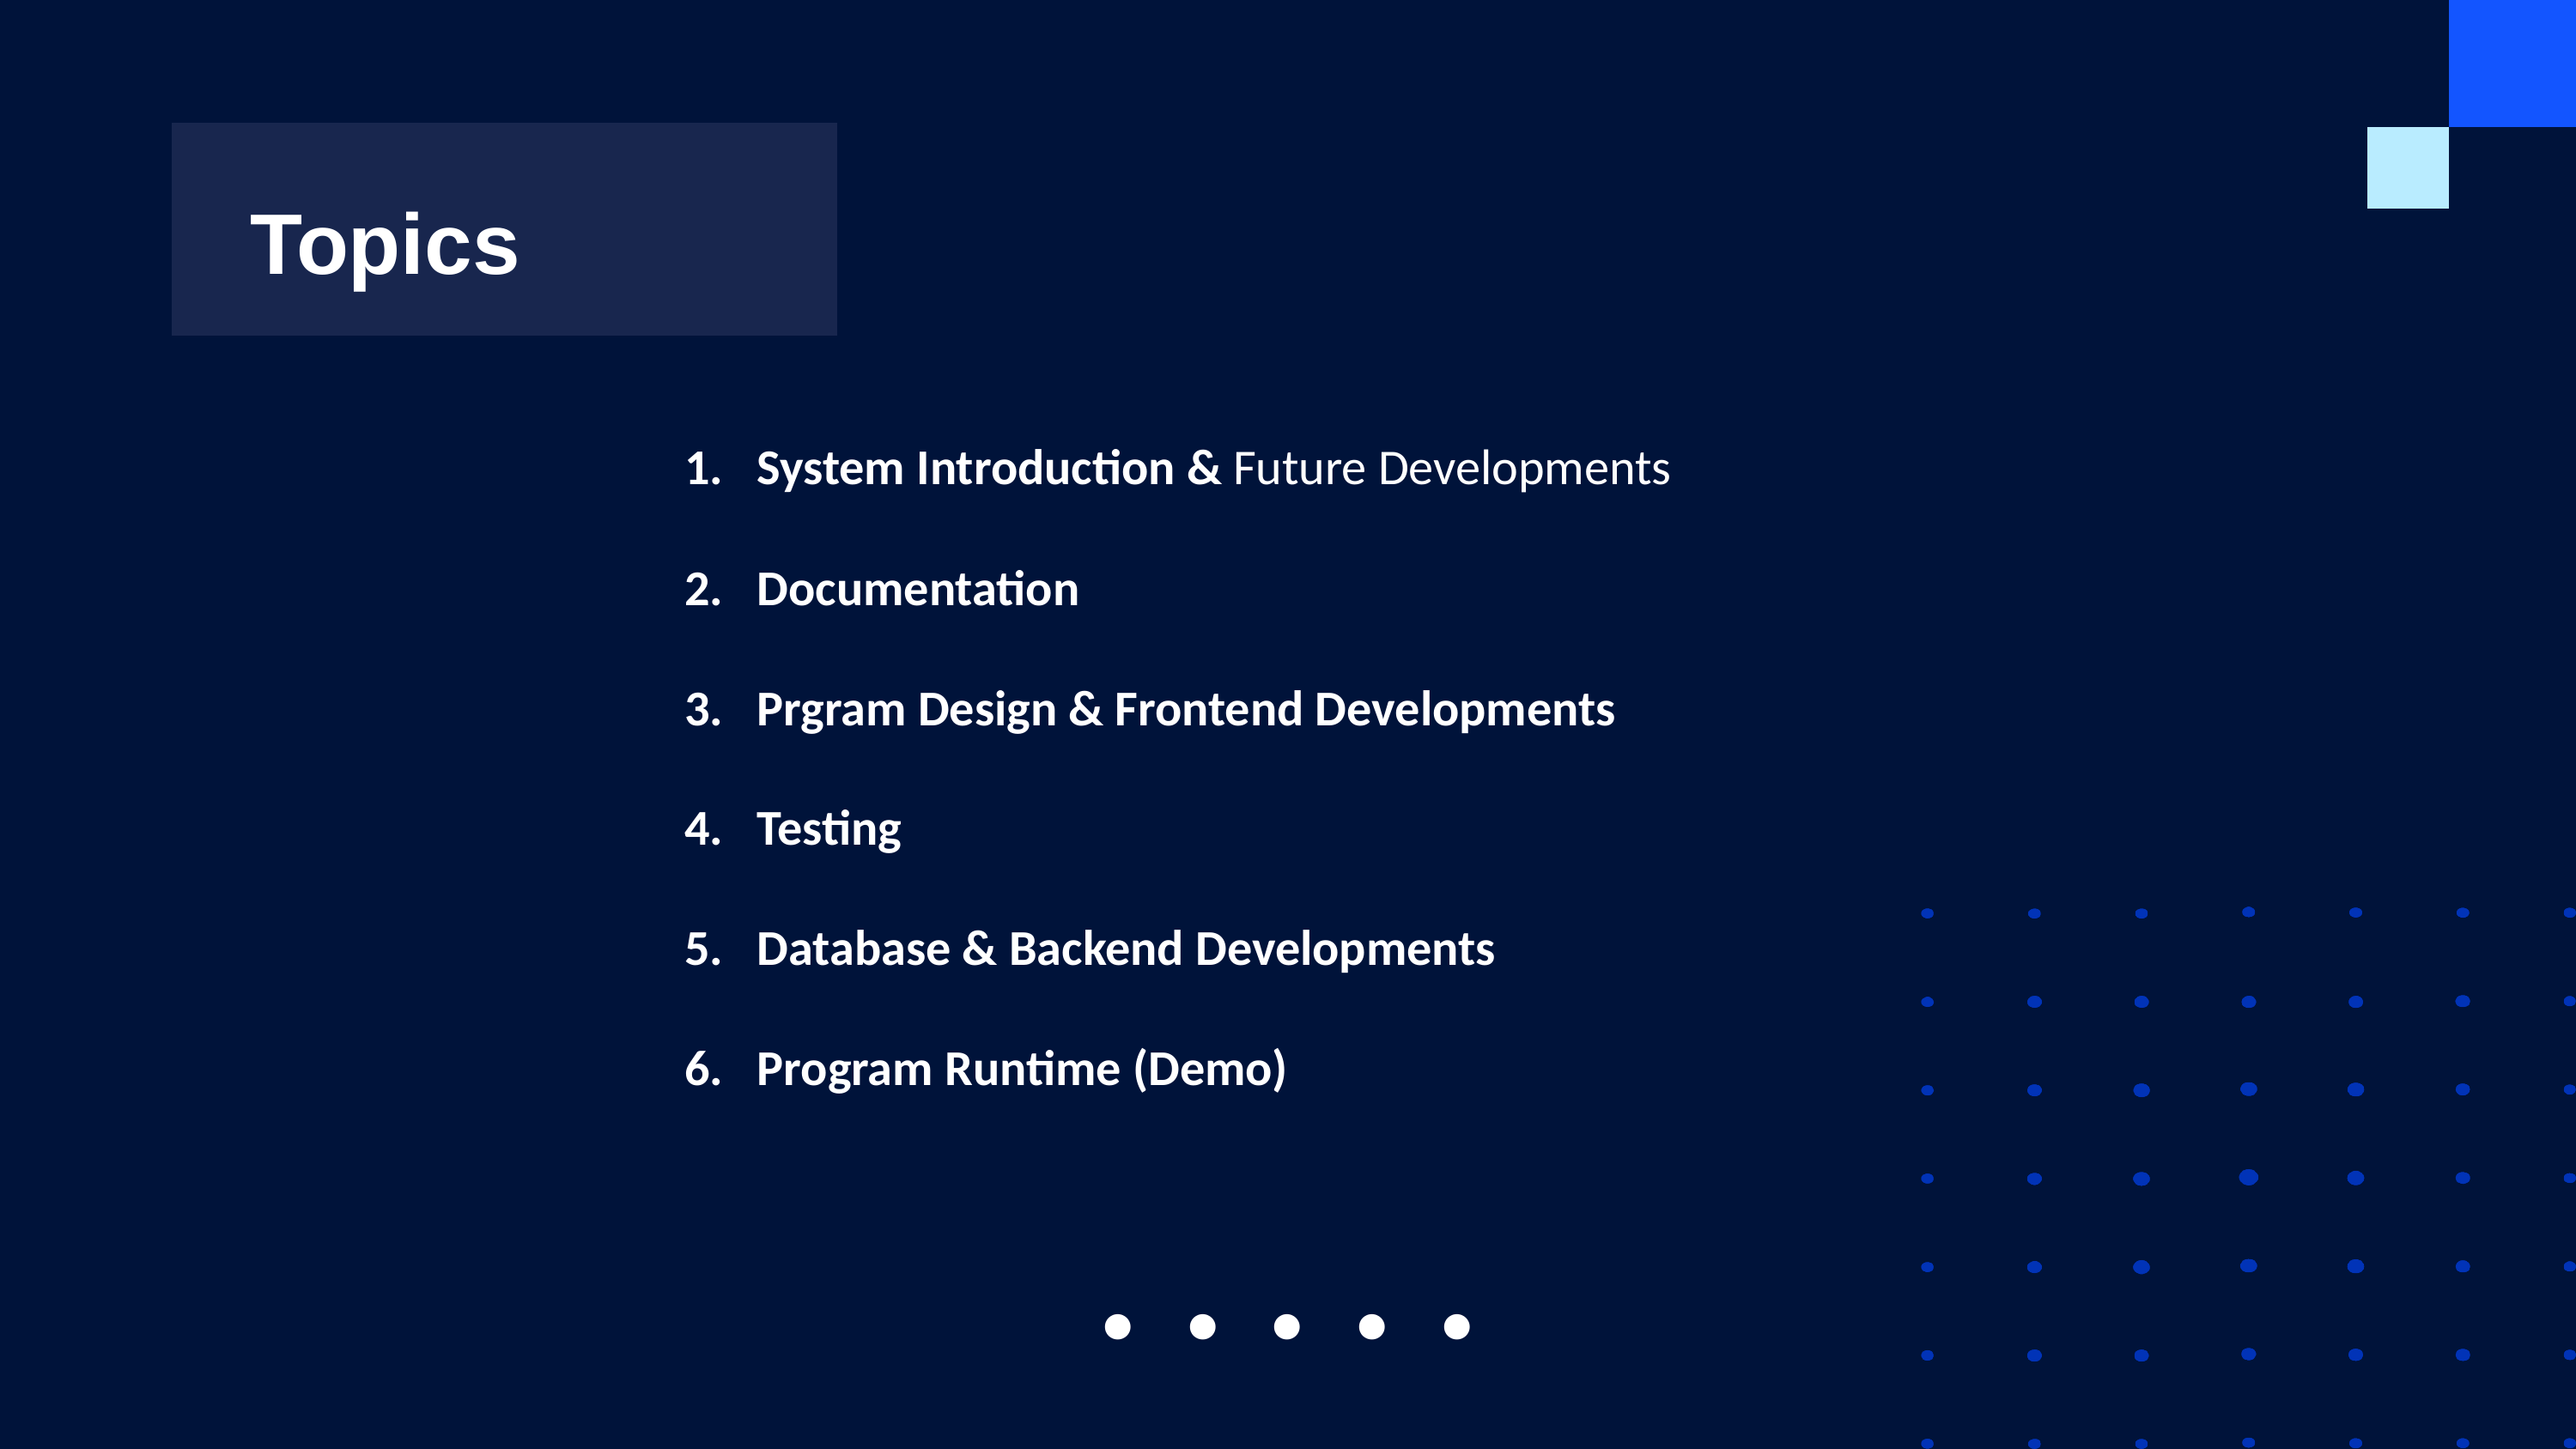

Topics
System Introduction & Future Developments

Documentation

Prgram Design & Frontend Developments

Testing

Database & Backend Developments

Program Runtime (Demo)

. . . . .